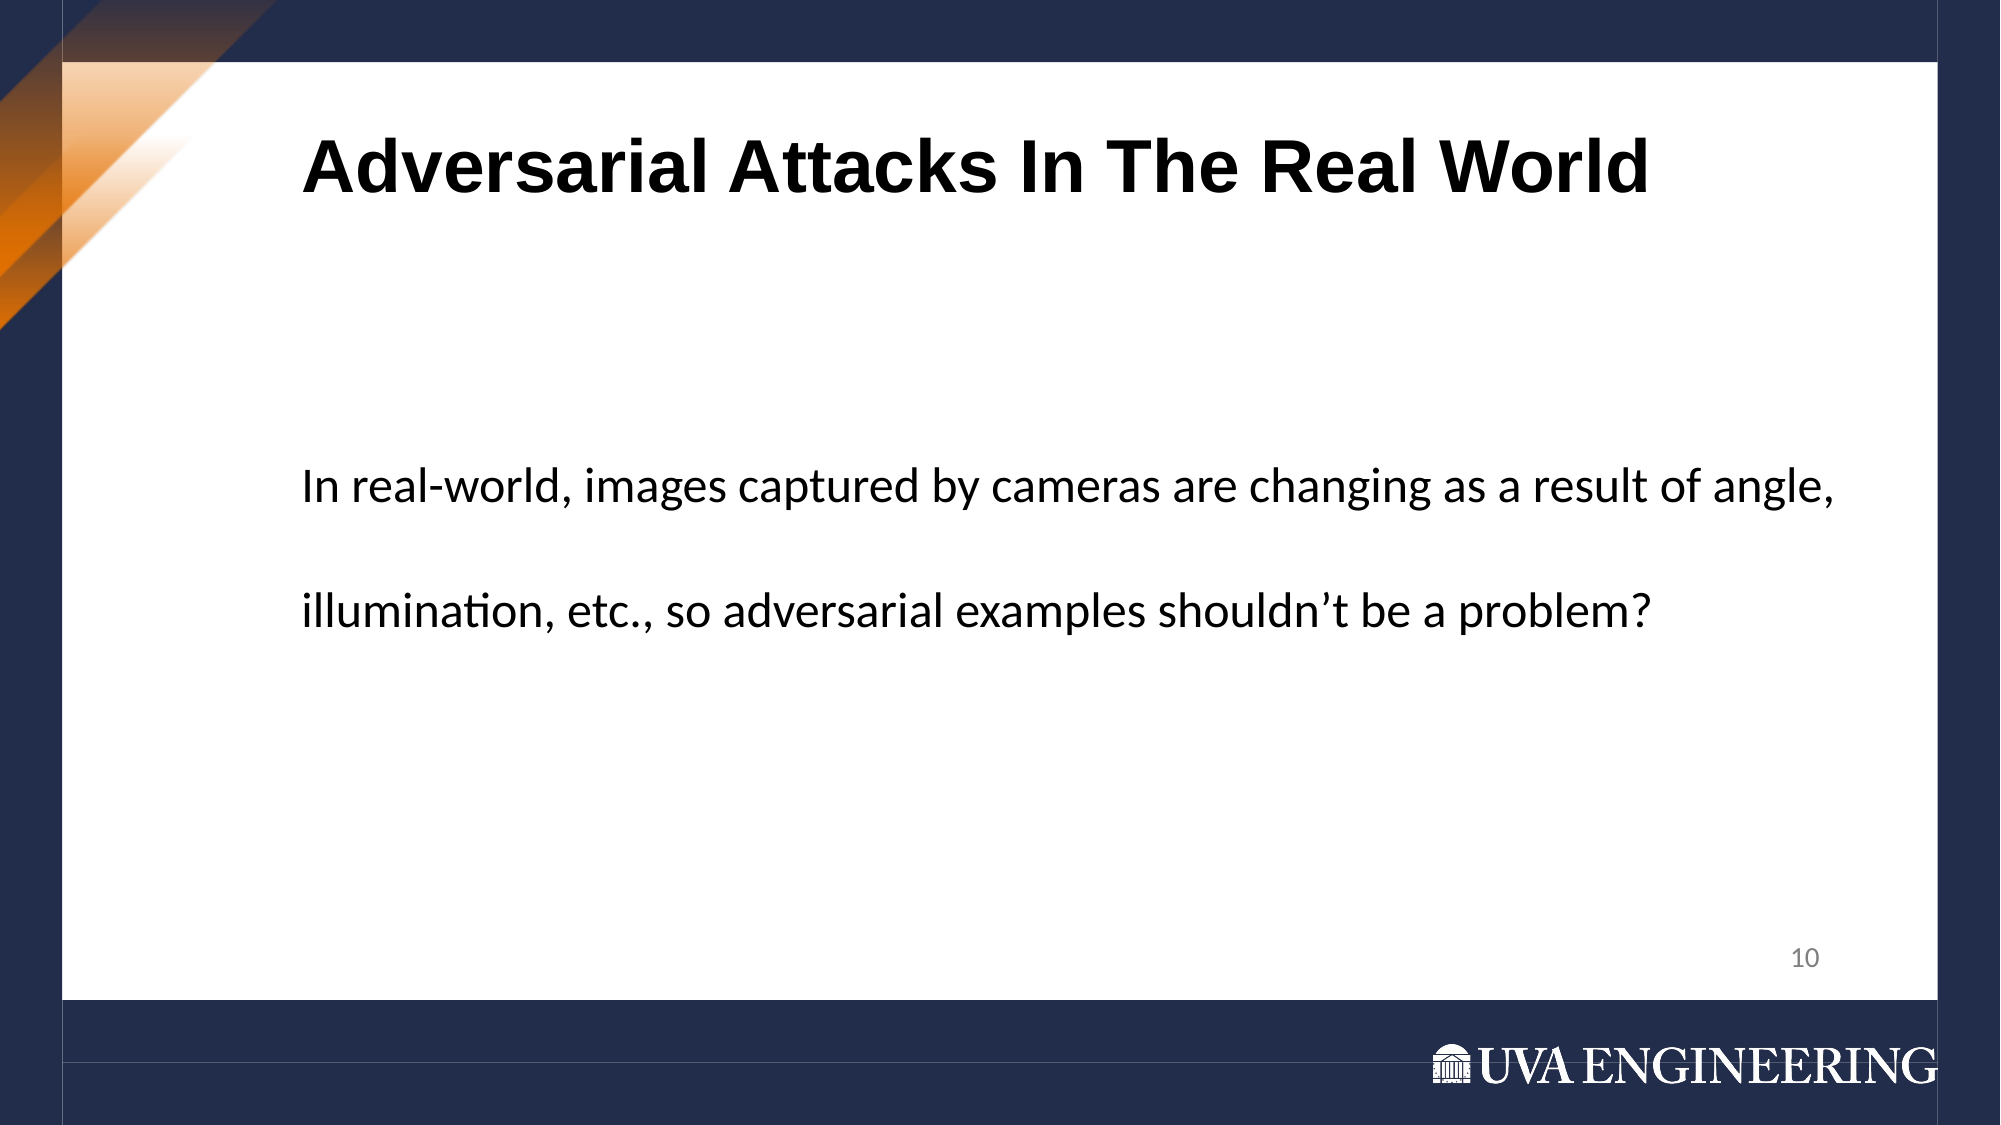

Adversarial Attacks In The Real World
In real-world, images captured by cameras are changing as a result of angle, illumination, etc., so adversarial examples shouldn’t be a problem?
10